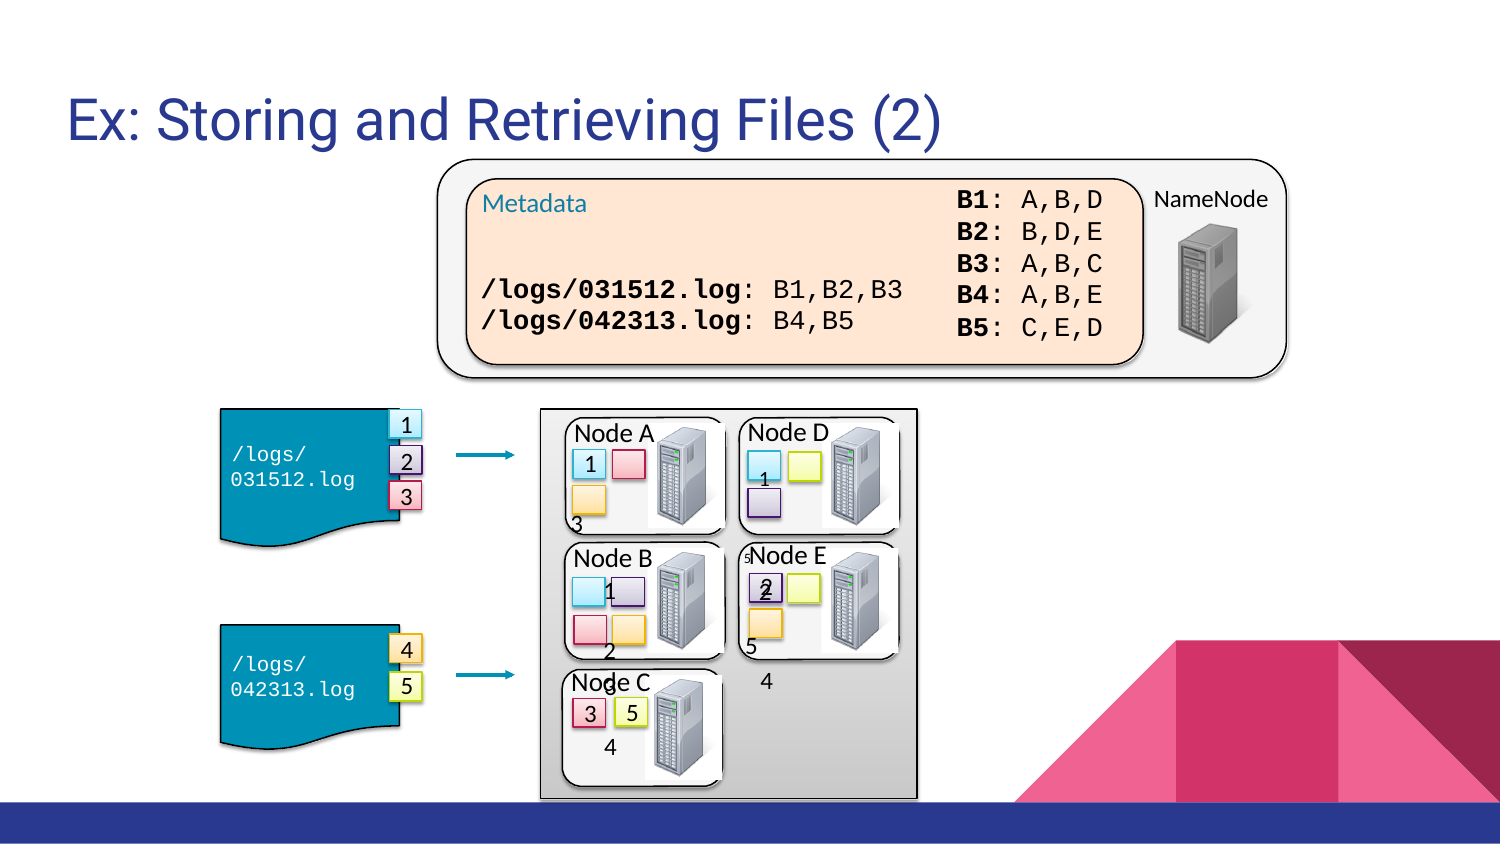

# Ex: Storing and Retrieving Files (2)

B1: A,B,D
B2: B,D,E
B3: A,B,C
B4: A,B,E
B5: C,E,D
NameNode
Metadata

/logs/031512.log: B1,B2,B3
/logs/042313.log: B4,B5

1

Node D
1	5
2
Node A
1	3
4

/logs/ 031512.log

2

3

Node E
2	5
4

Node B
1	2

3	4

4

5

/logs/ 042313.log
Node C

5

3